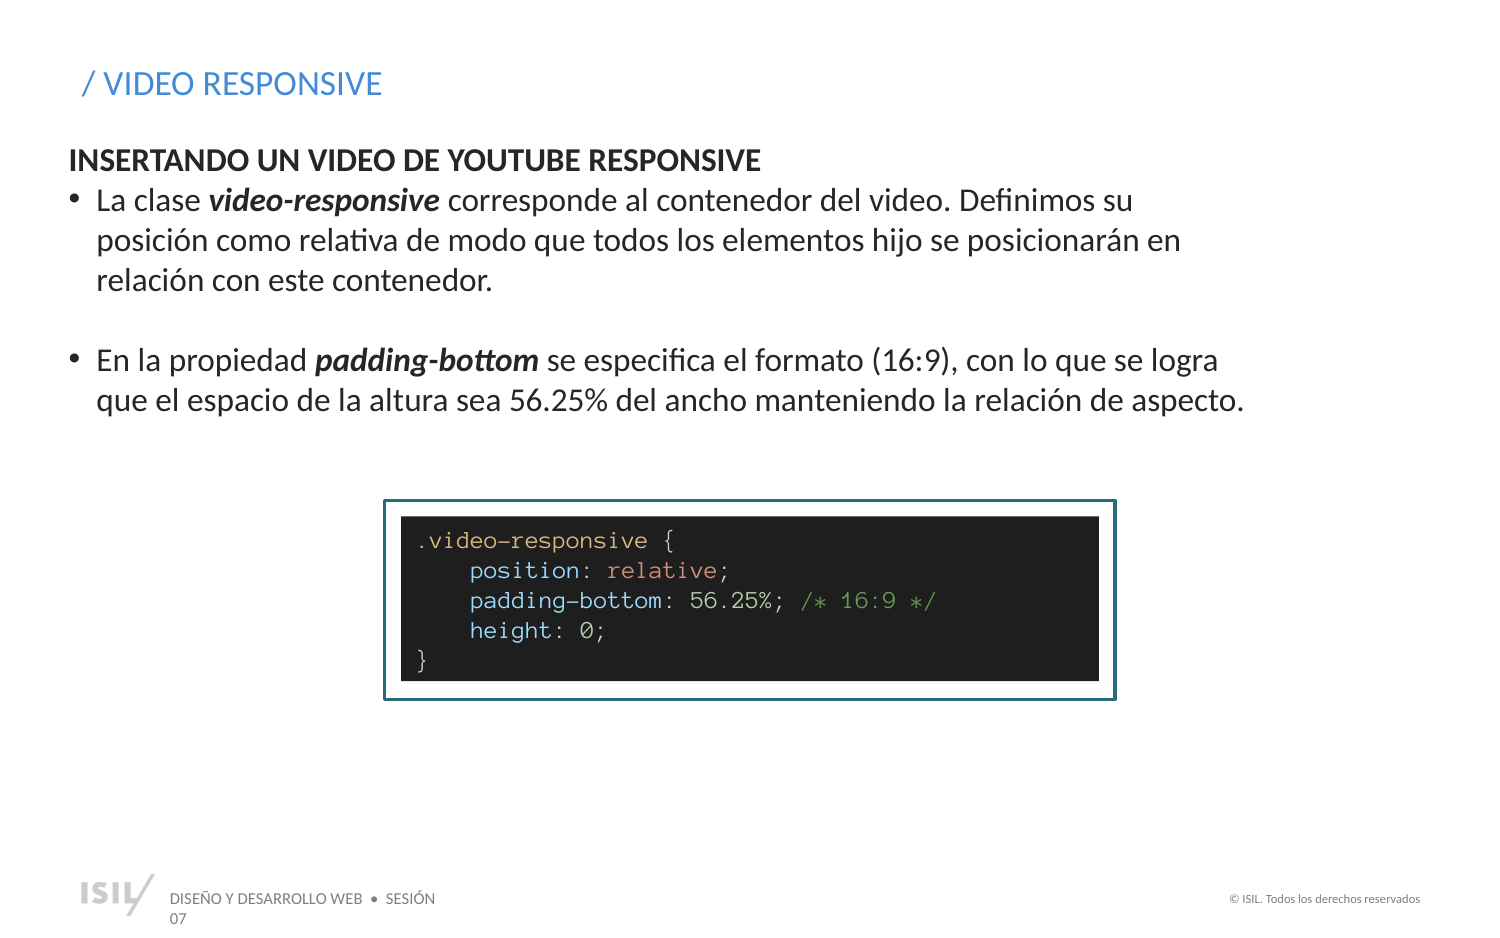

/ VIDEO RESPONSIVE
INSERTANDO UN VIDEO DE YOUTUBE RESPONSIVE
La clase video-responsive corresponde al contenedor del video. Definimos su posición como relativa de modo que todos los elementos hijo se posicionarán en relación con este contenedor.

En la propiedad padding-bottom se especifica el formato (16:9), con lo que se logra que el espacio de la altura sea 56.25% del ancho manteniendo la relación de aspecto.

.video-responsive {
    position: relative;
    padding-bottom: 56.25%; /* 16:9 */
    height: 0;
}